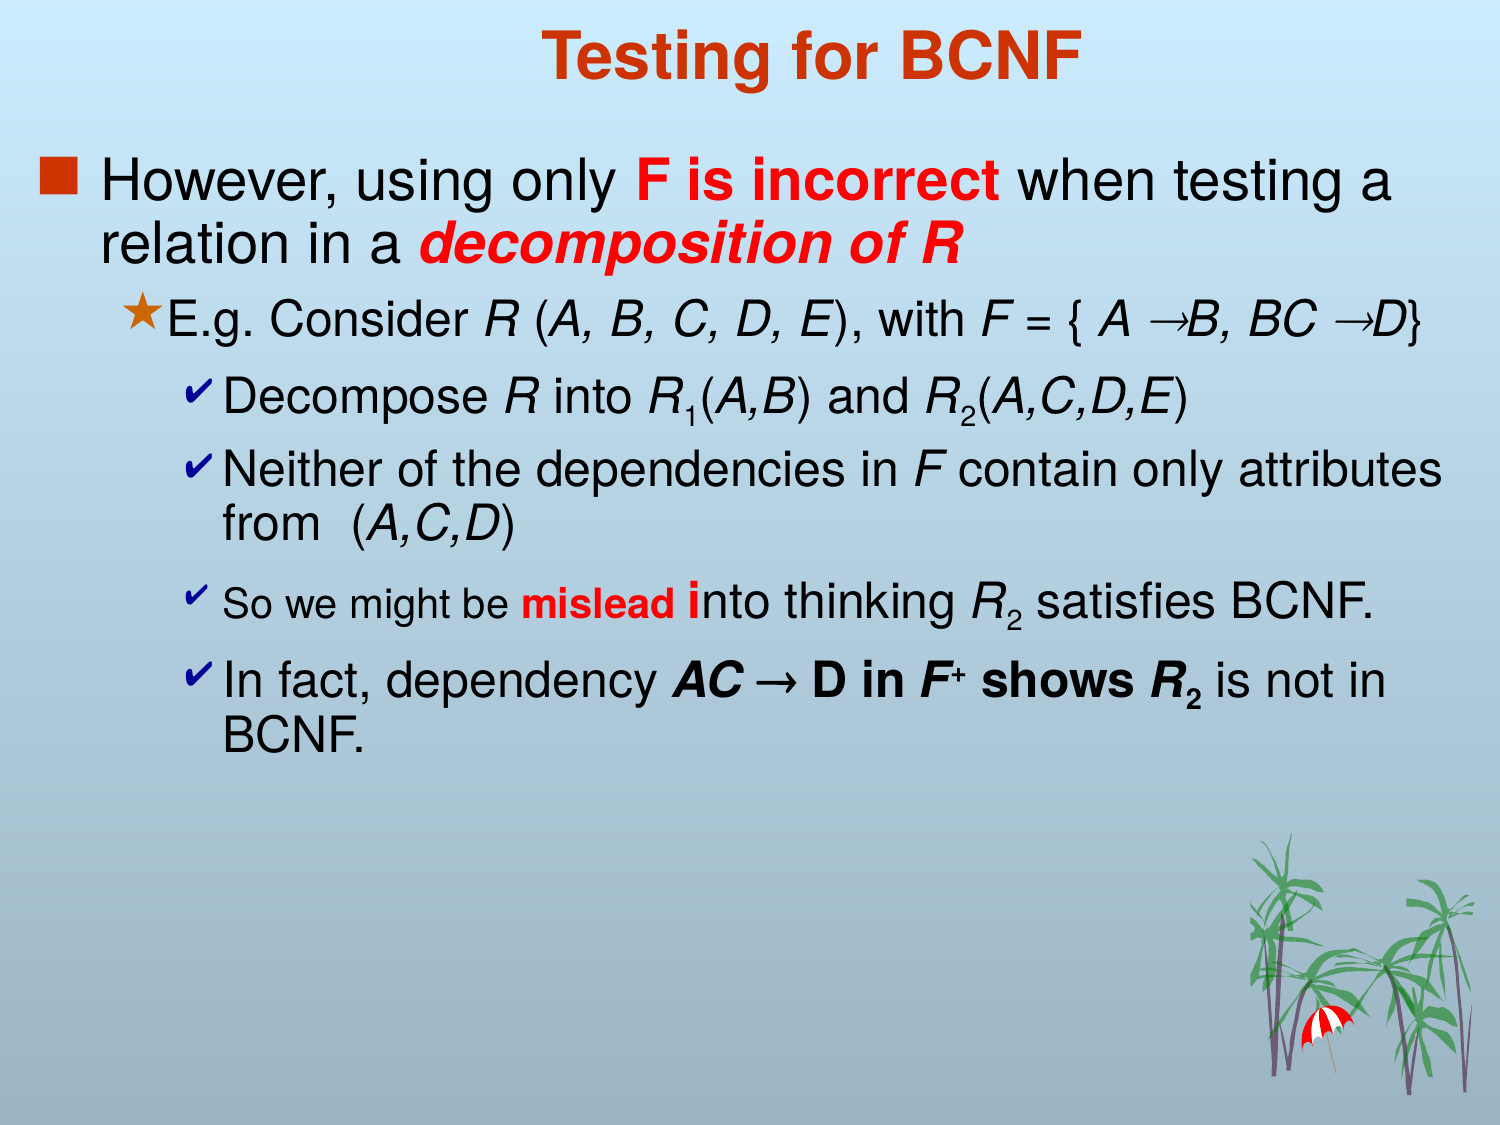

# Testing for BCNF
However, using only F is incorrect when testing a relation in a decomposition of R
E.g. Consider R (A, B, C, D, E), with F = { A →B, BC →D}
Decompose R into R1(A,B) and R2(A,C,D,E)
Neither of the dependencies in F contain only attributes from  (A,C,D)
So we might be mislead into thinking R2 satisfies BCNF.
In fact, dependency AC → D in F+ shows R2 is not in BCNF.